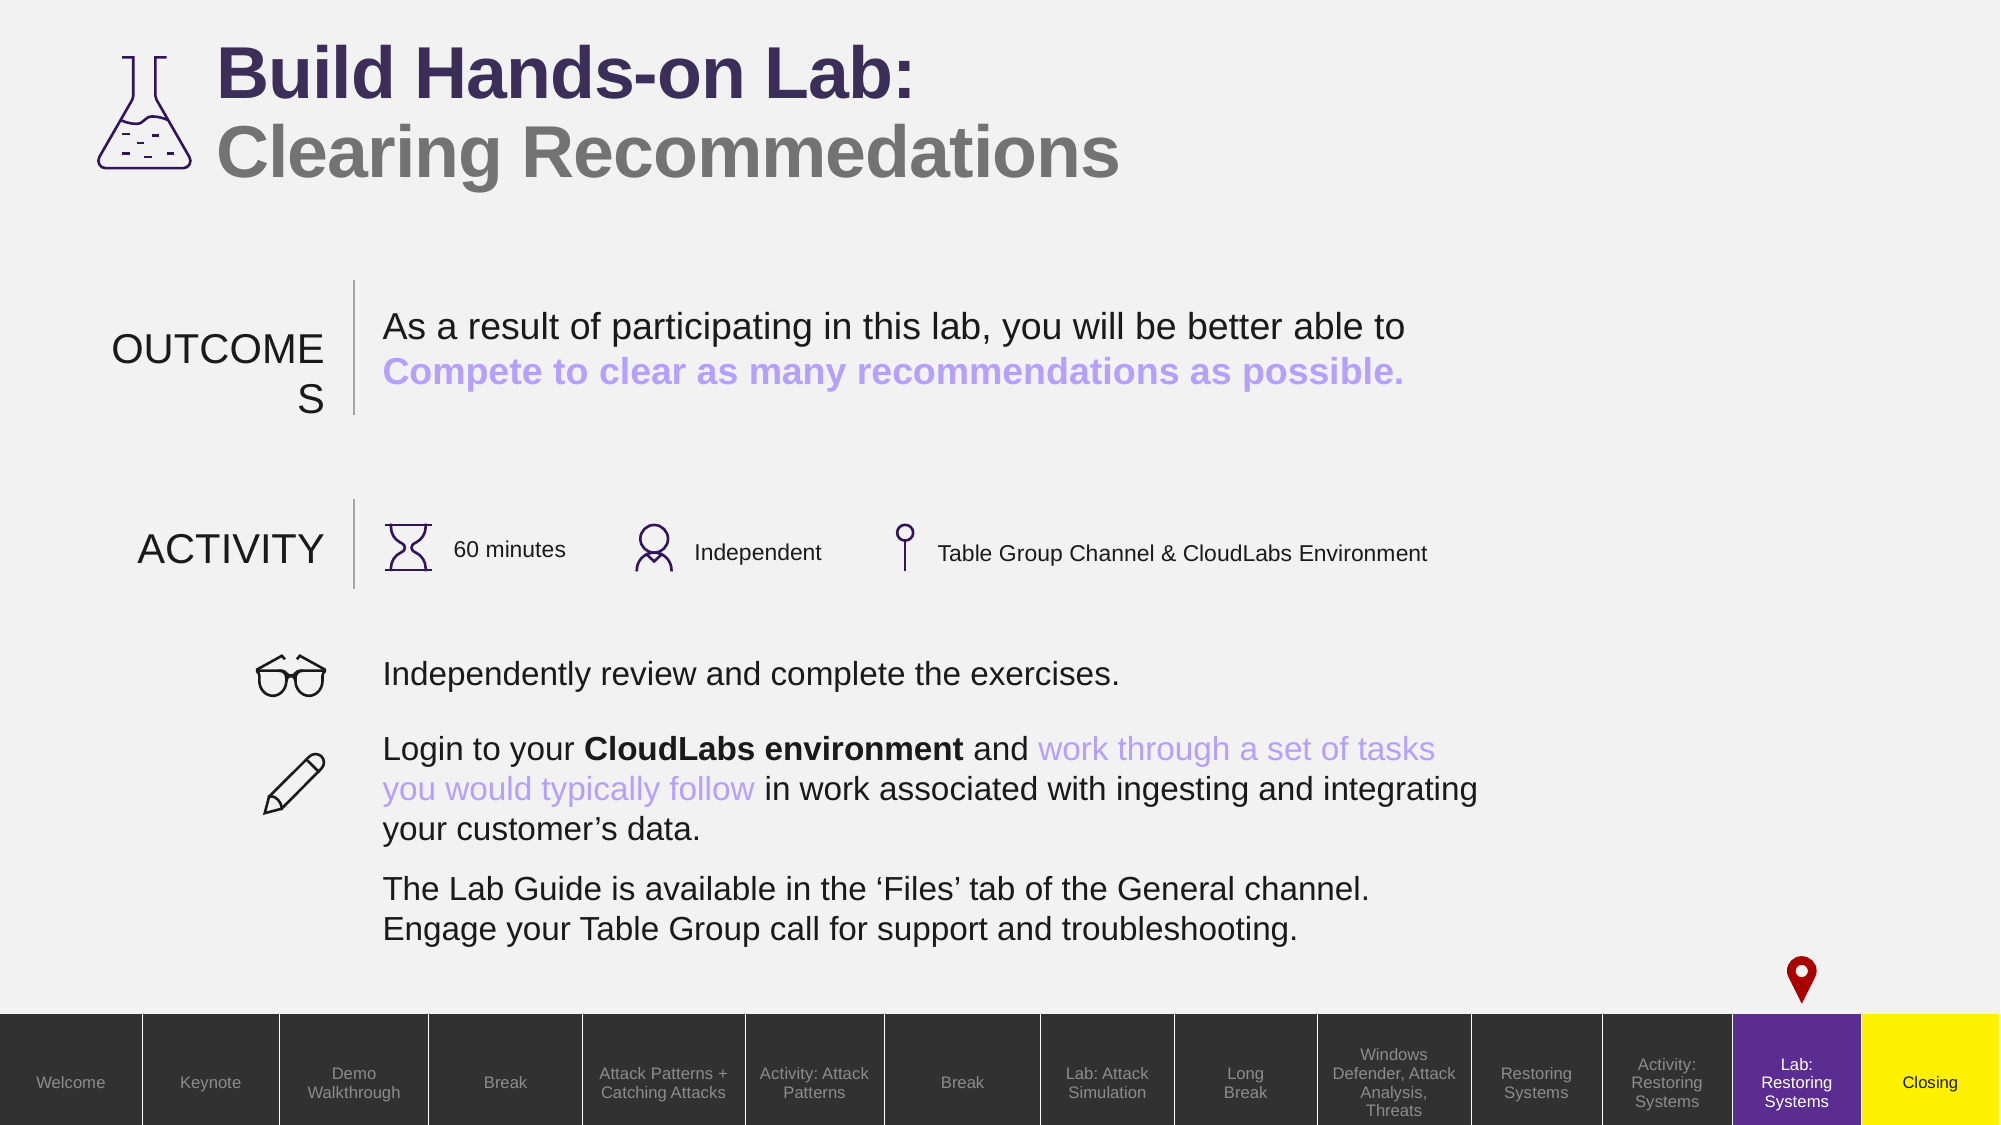

# Build Hands-on Lab: Clearing Recommedations

As a result of participating in this lab, you will be better able to Compete to clear as many recommendations as possible.
OUTCOMES
ACTIVITY

60 minutes
Independent
Table Group Channel & CloudLabs Environment
Independently review and complete the exercises.

Login to your CloudLabs environment and work through a set of tasks you would typically follow in work associated with ingesting and integrating your customer’s data.

The Lab Guide is available in the ‘Files’ tab of the General channel. Engage your Table Group call for support and troubleshooting.

| Welcome | Keynote | Demo Walkthrough | Break | Attack Patterns + Catching Attacks | Activity: Attack Patterns | Break | Lab: Attack Simulation | Long Break | Windows Defender, Attack Analysis, Threats | Restoring Systems | Activity: Restoring Systems | Lab: Restoring Systems | Closing |
| --- | --- | --- | --- | --- | --- | --- | --- | --- | --- | --- | --- | --- | --- |